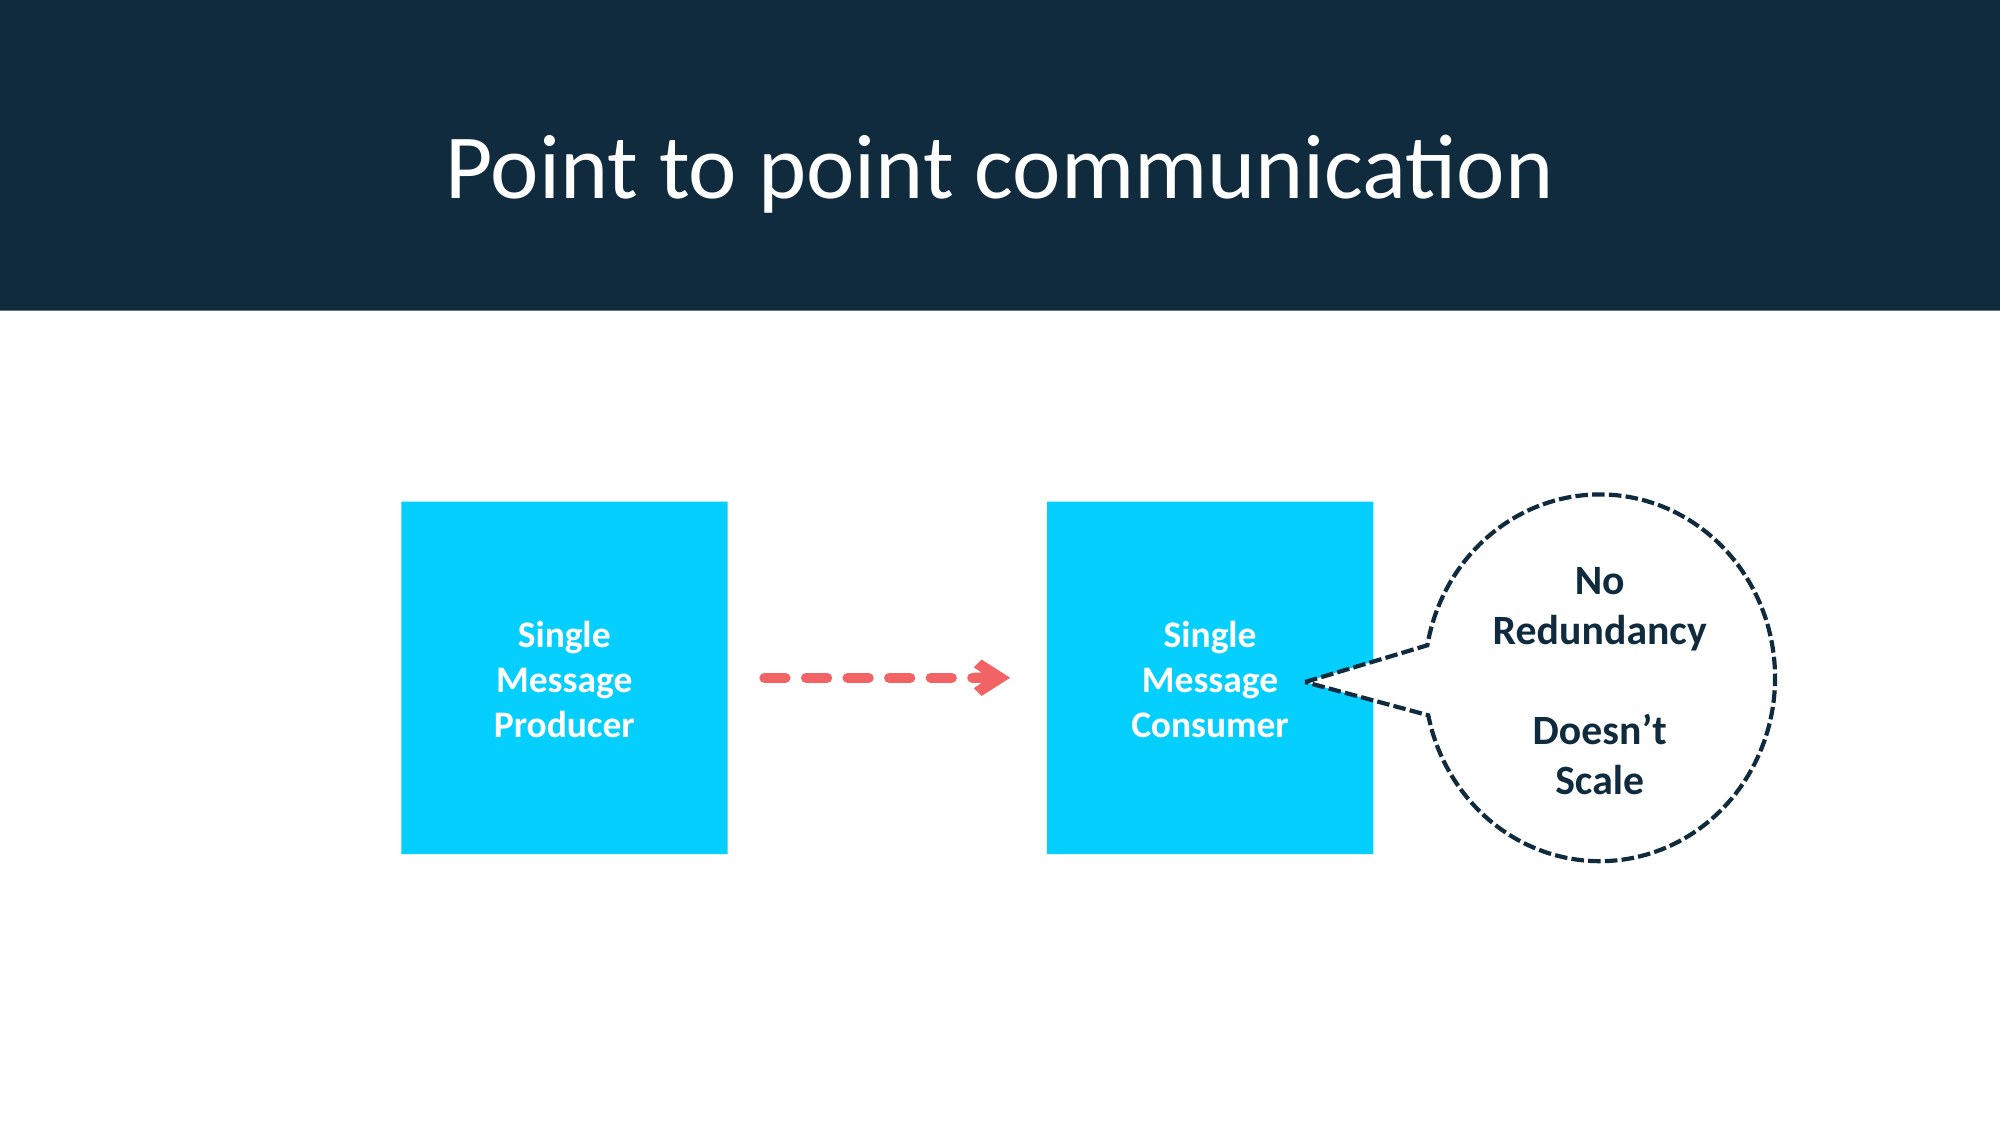

# Point to point communication
No Redundancy
Doesn’t Scale
Single
Message Consumer
Single
Message
Producer